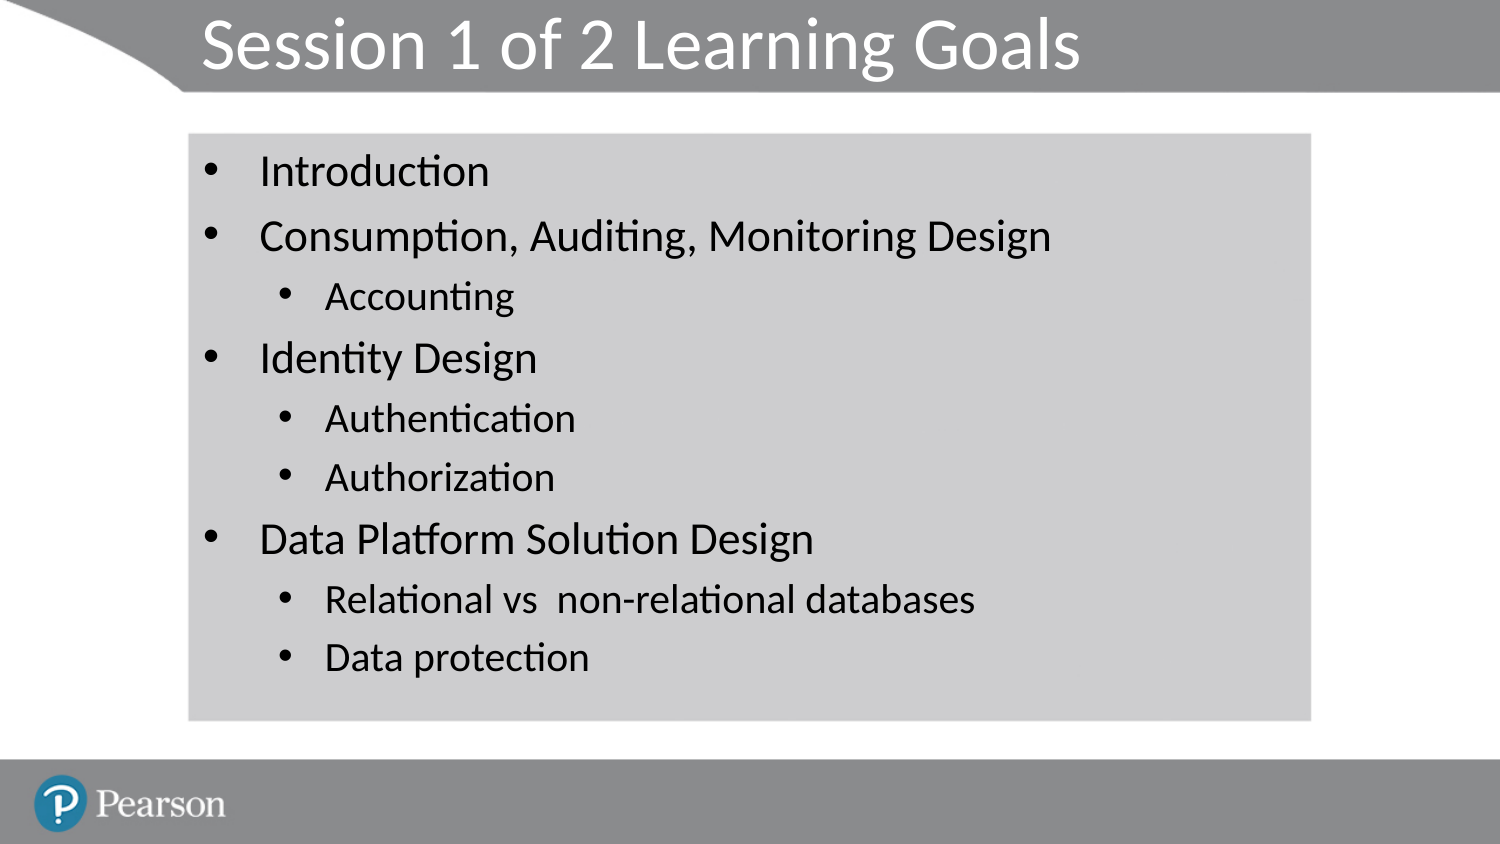

# Session 1 of 2 Learning Goals
Introduction
Consumption, Auditing, Monitoring Design
Accounting
Identity Design
Authentication
Authorization
Data Platform Solution Design
Relational vs  non-relational databases
Data protection